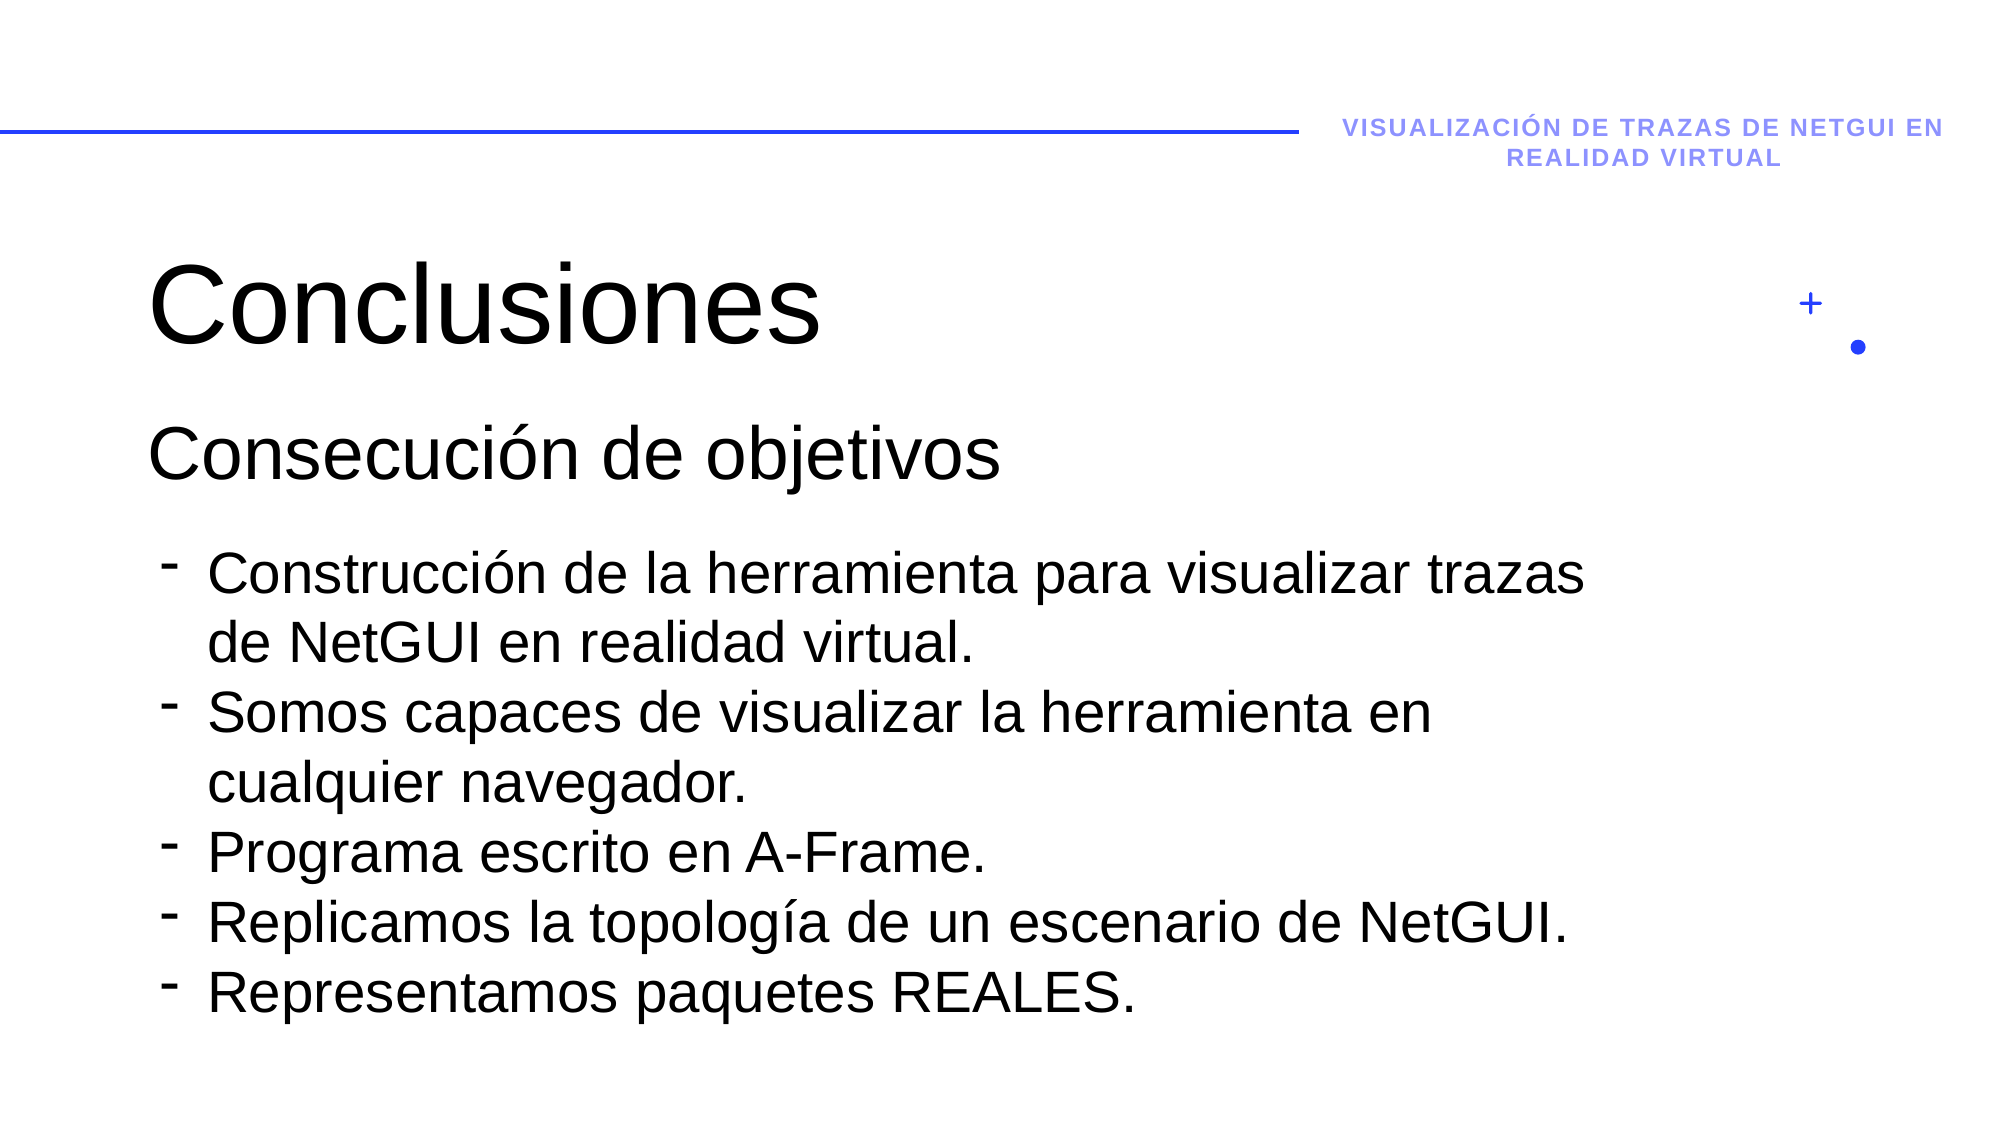

VISUALIZACIÓN DE TRAZAS DE NETGUI EN REALIDAD VIRTUAL
# Conclusiones
Consecución de objetivos

Construcción de la herramienta para visualizar trazas de NetGUI en realidad virtual.
Somos capaces de visualizar la herramienta en cualquier navegador.
Programa escrito en A-Frame.
Replicamos la topología de un escenario de NetGUI.
Representamos paquetes REALES.